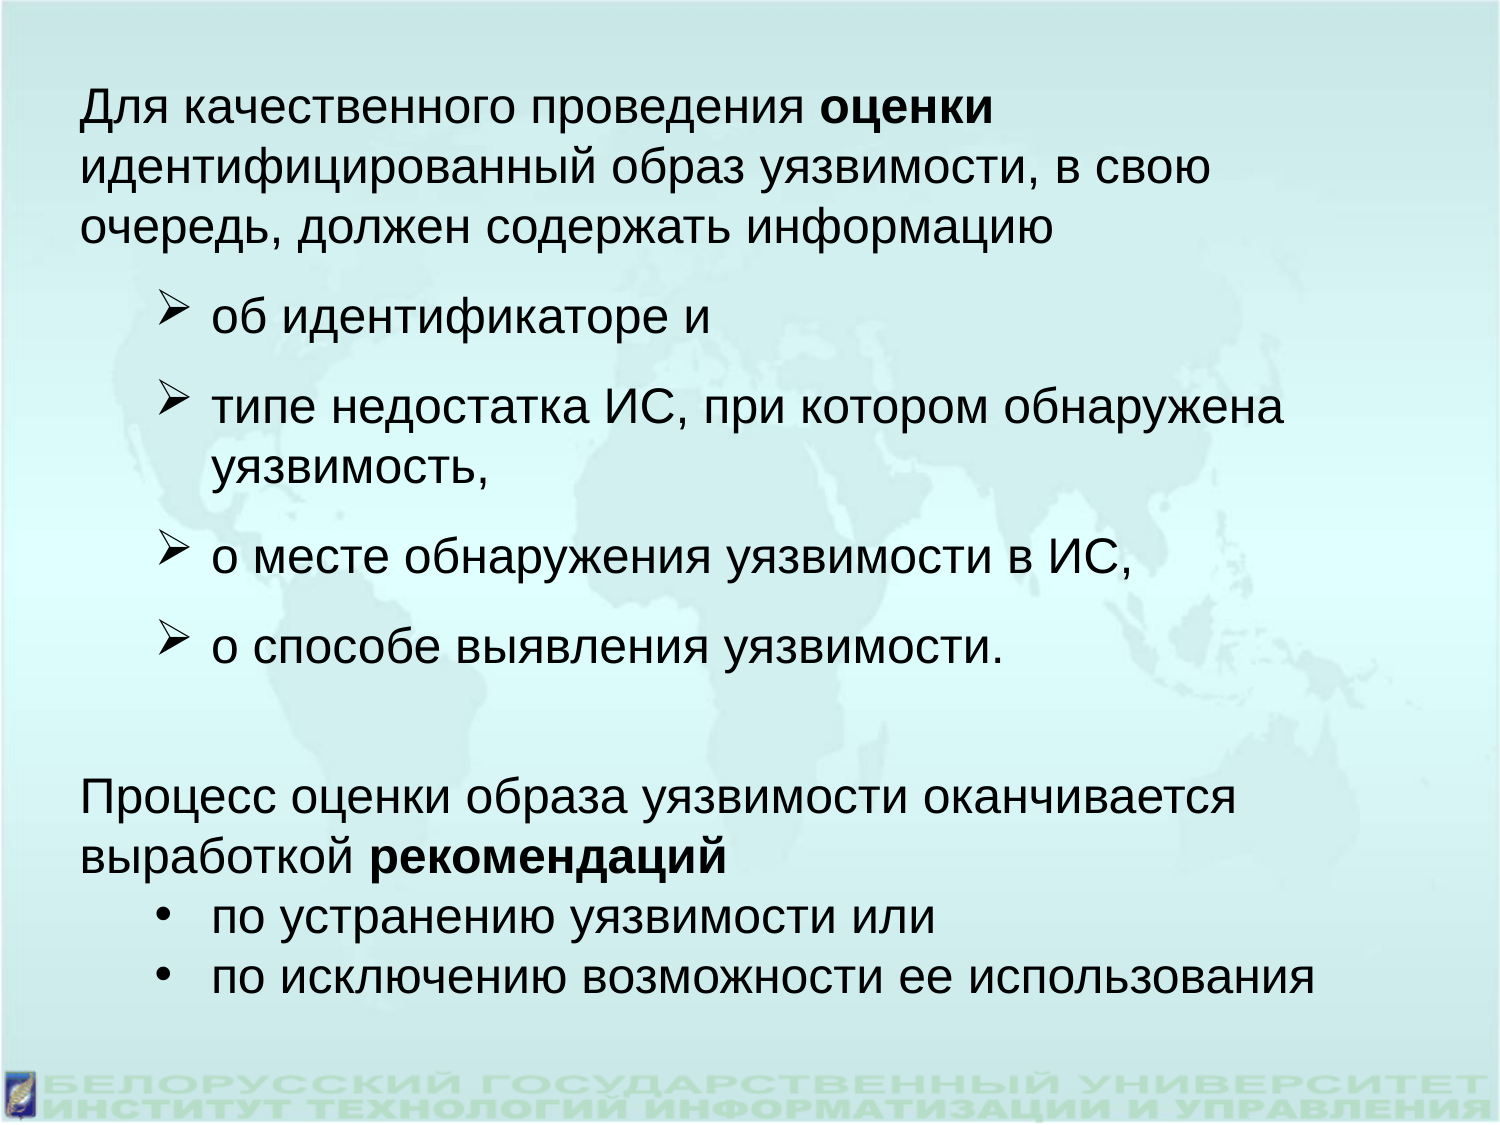

Для качественного проведения оценки идентифицированный образ уязвимости, в свою очередь, должен содержать информацию

об идентификаторе и

типе недостатка ИС, при котором обнаружена уязвимость,

о месте обнаружения уязвимости в ИС,

о способе выявления уязвимости.

Процесс оценки образа уязвимости оканчивается выработкой рекомендаций
по устранению уязвимости или
по исключению возможности ее использования